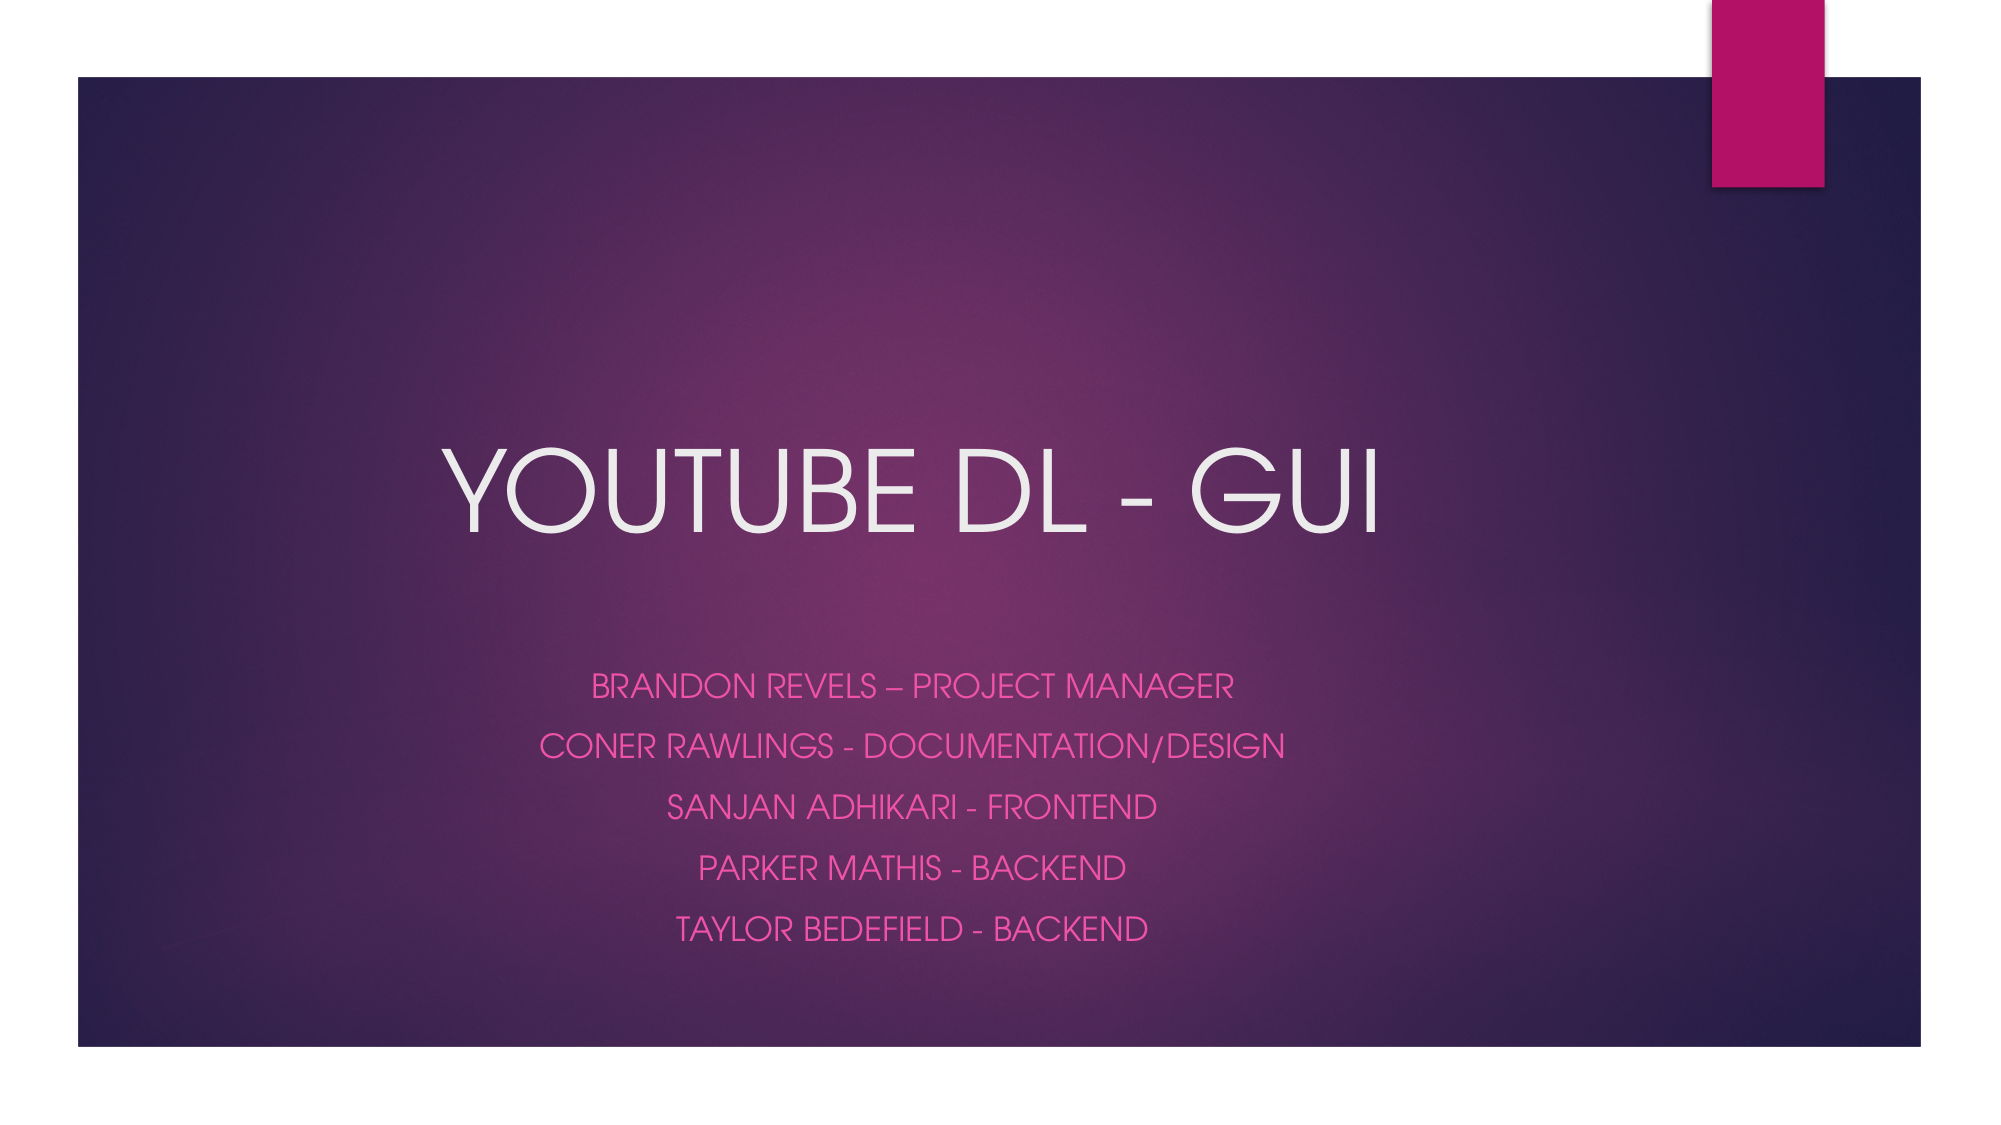

# YOUTUBE DL - GUI
Brandon Revels – Project manager
Coner Rawlings - documentation/Design
Sanjan Adhikari - frontend
Parker Mathis - backend
Taylor Bedefield - backend